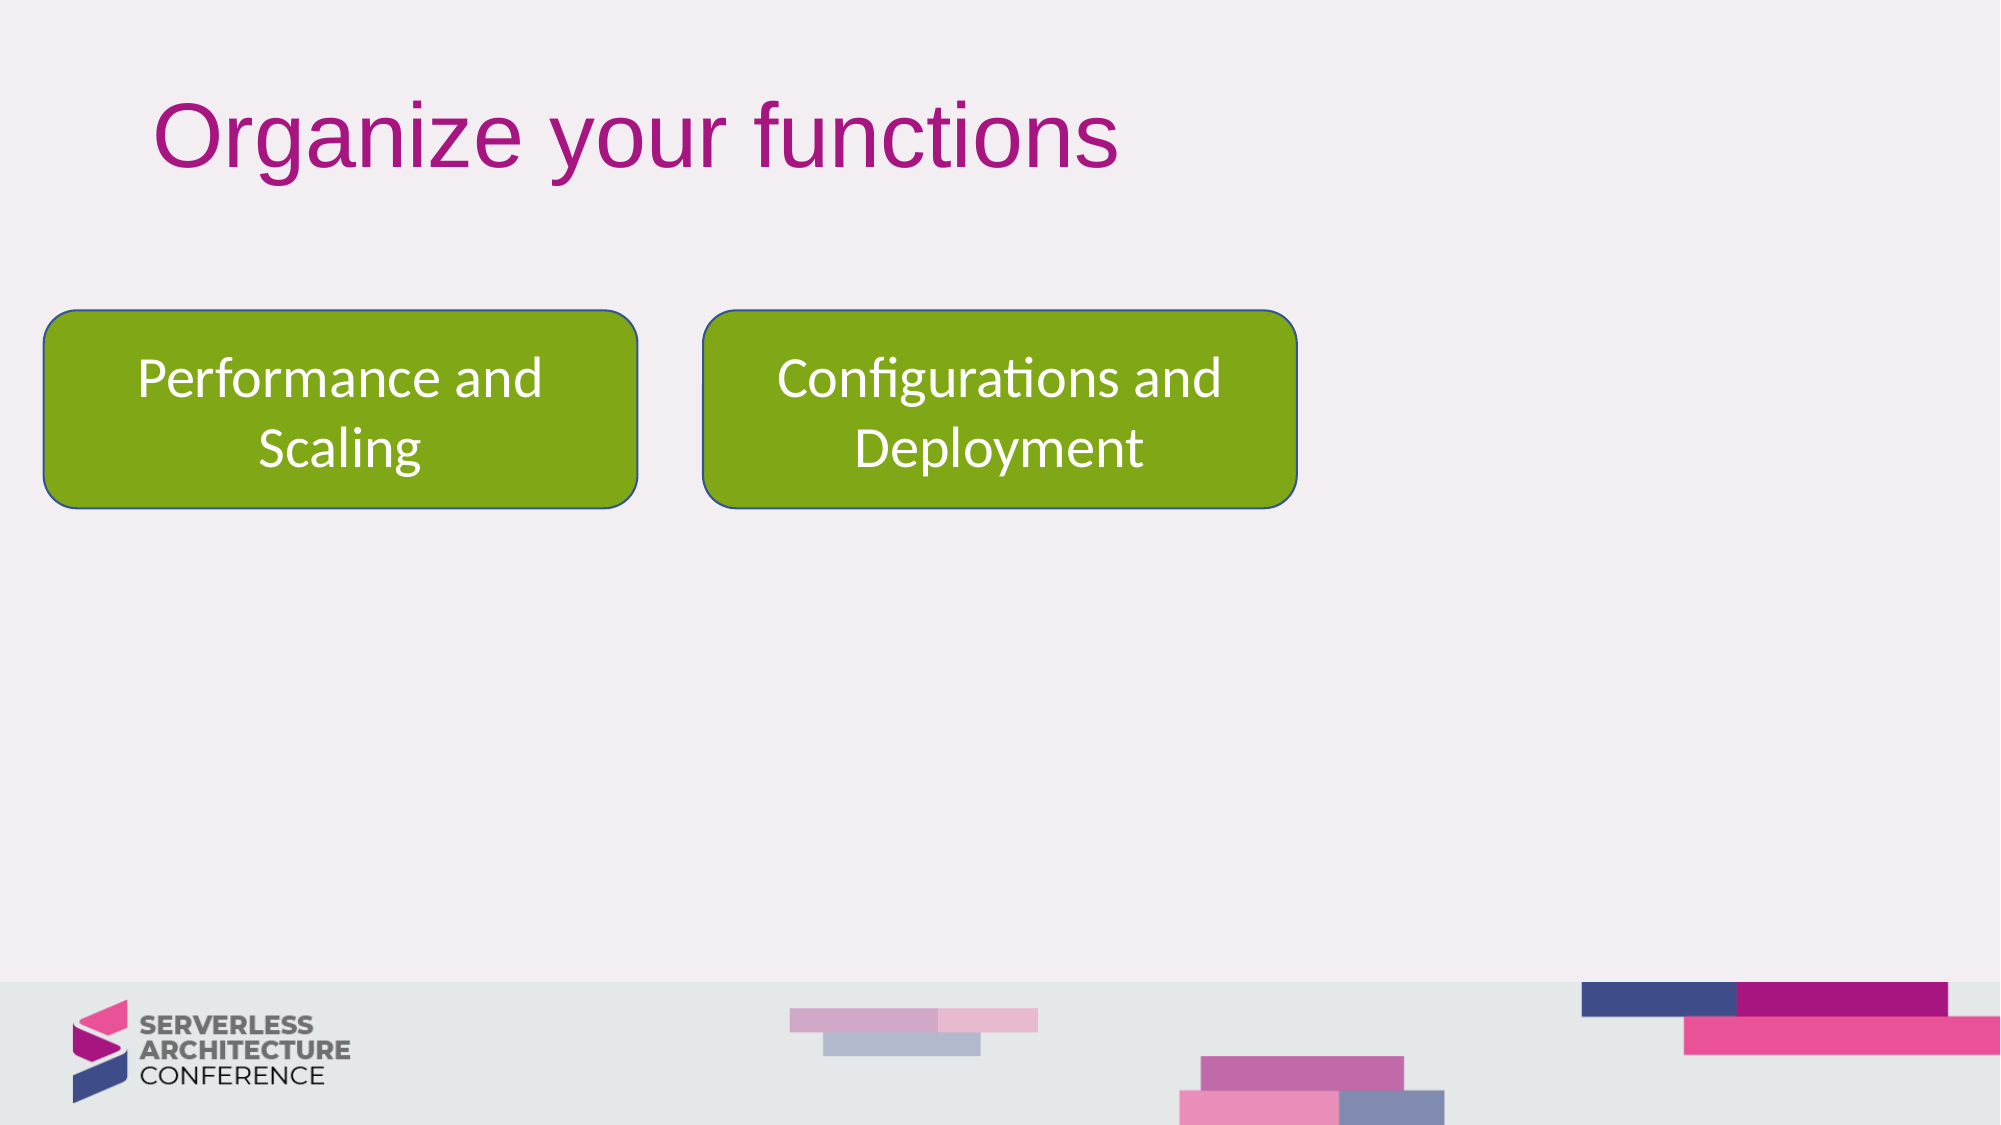

# Organize your functions
Performance and Scaling
Configurations and Deployment